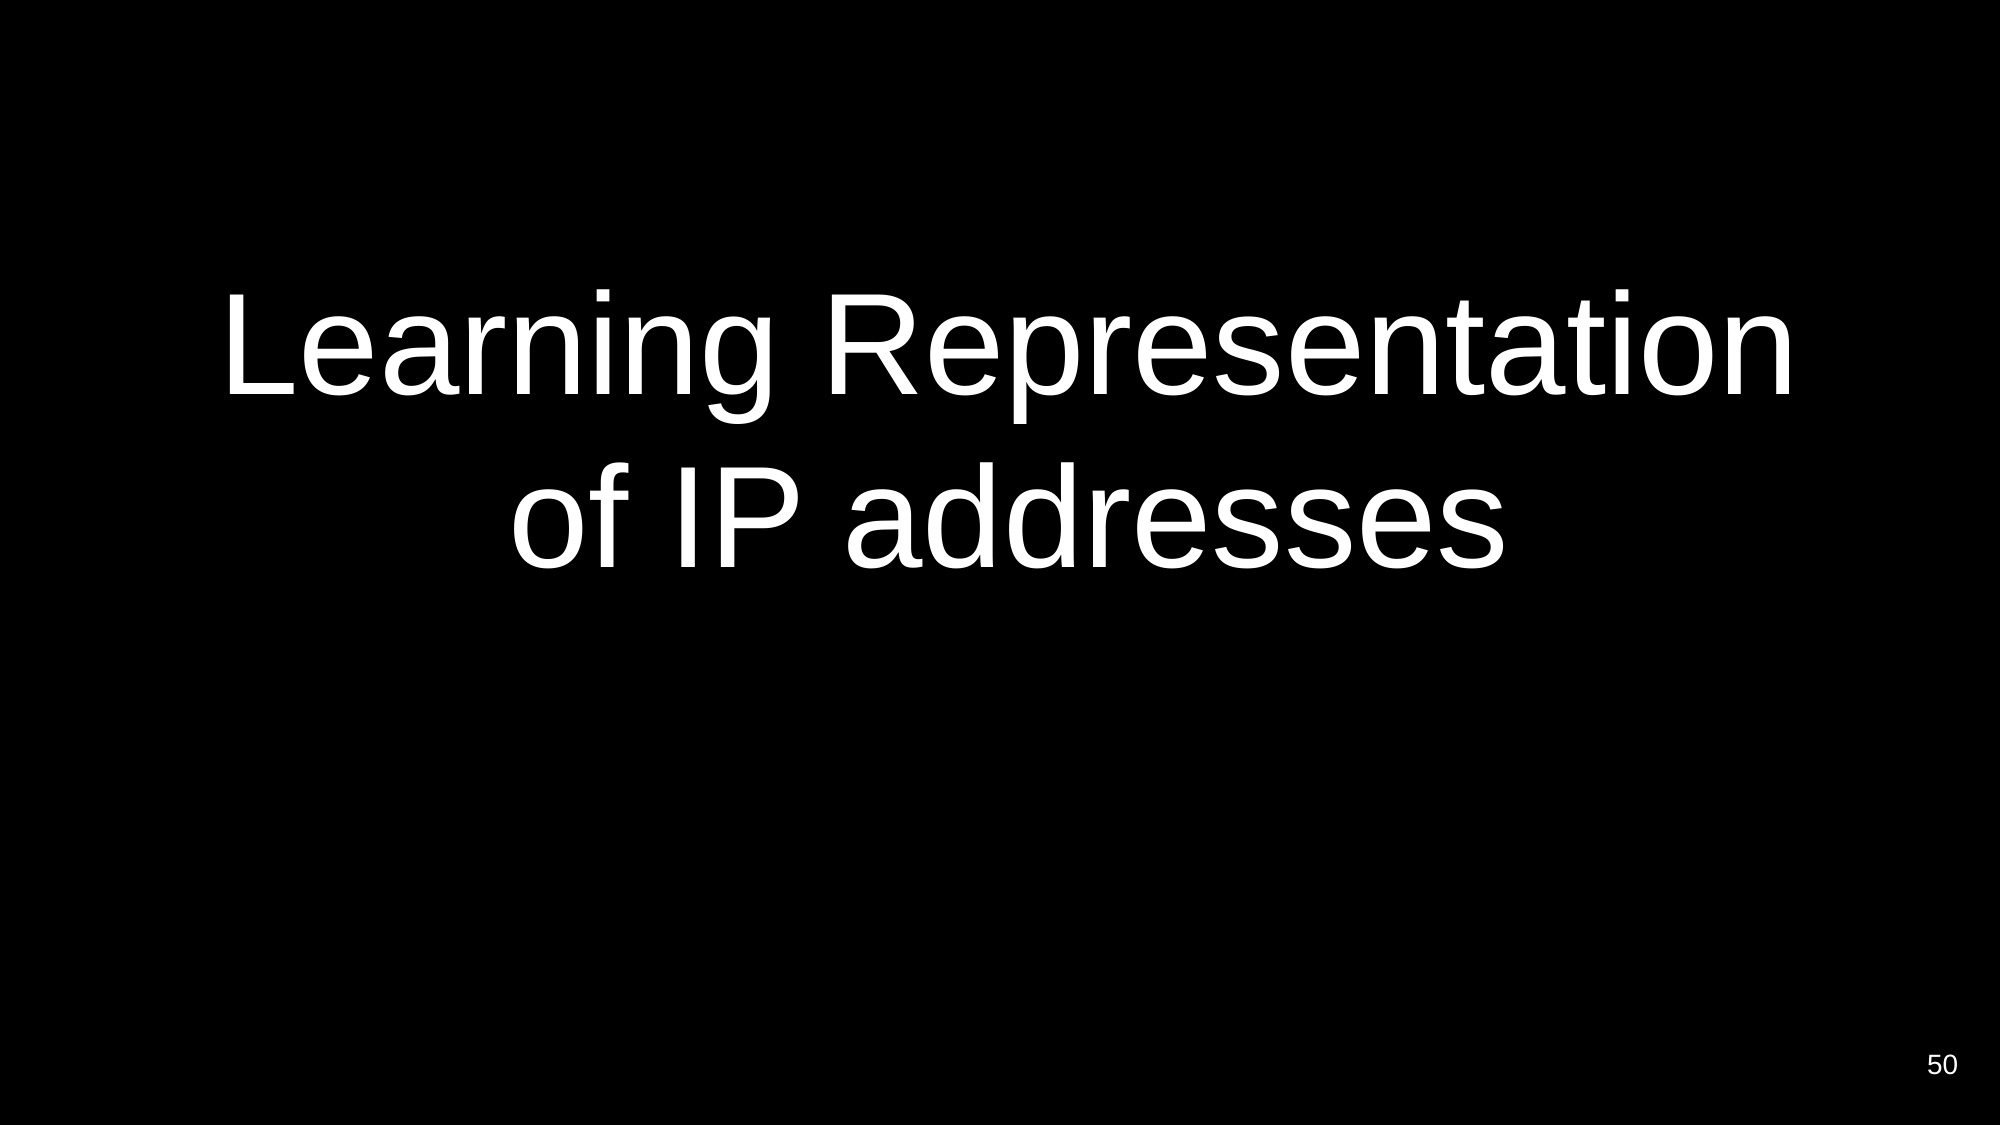

# Learning Representation of IP addresses

50